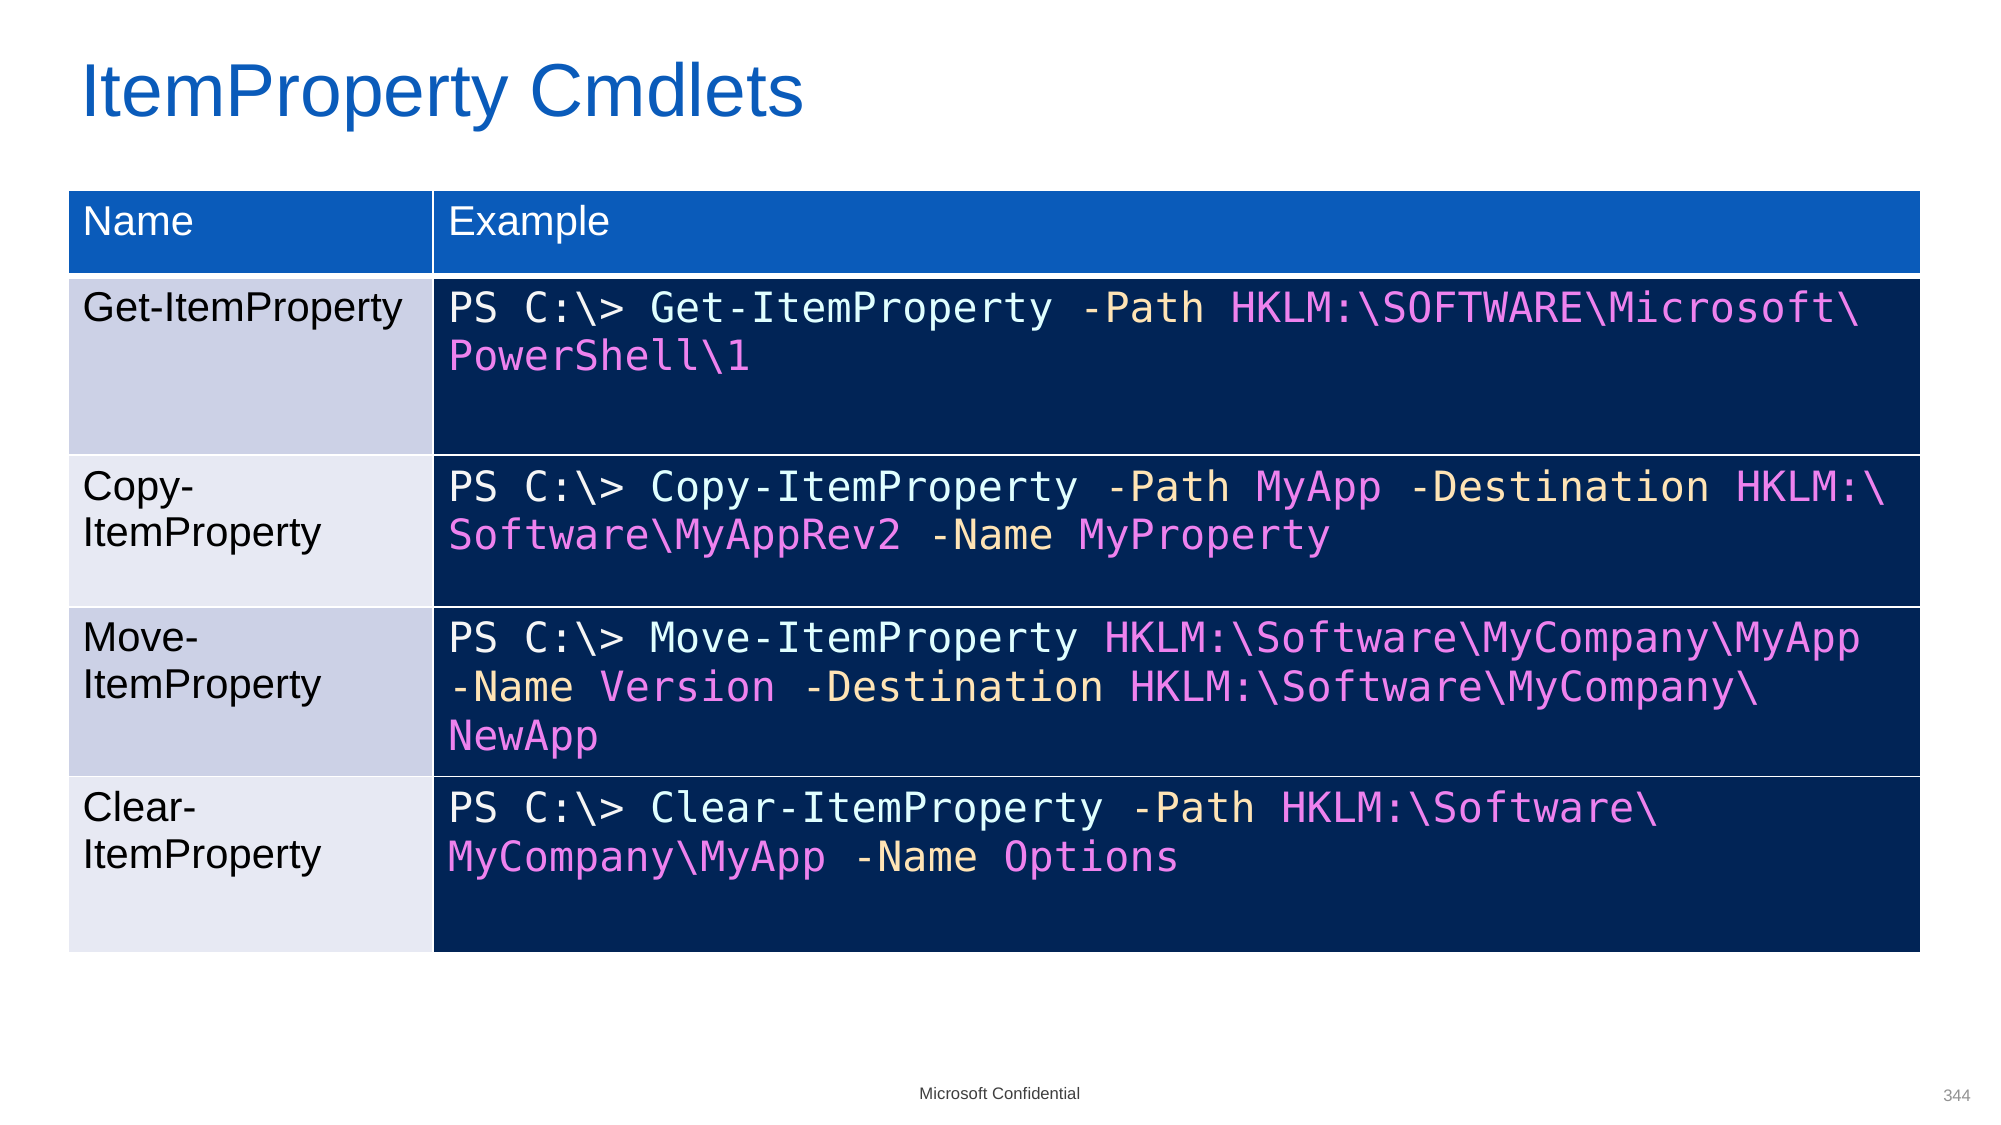

# ItemProperty Cmdlets
| Name | Example |
| --- | --- |
| Get-ItemProperty | PS C:\> Get-ItemProperty -Path HKLM:\SOFTWARE\Microsoft\PowerShell\1 |
| Copy-ItemProperty | PS C:\> Copy-ItemProperty -Path MyApp -Destination HKLM:\Software\MyAppRev2 -Name MyProperty |
| Move-ItemProperty | PS C:\> Move-ItemProperty HKLM:\Software\MyCompany\MyApp -Name Version -Destination HKLM:\Software\MyCompany\NewApp |
| Clear-ItemProperty | PS C:\> Clear-ItemProperty -Path HKLM:\Software\MyCompany\MyApp -Name Options |
344